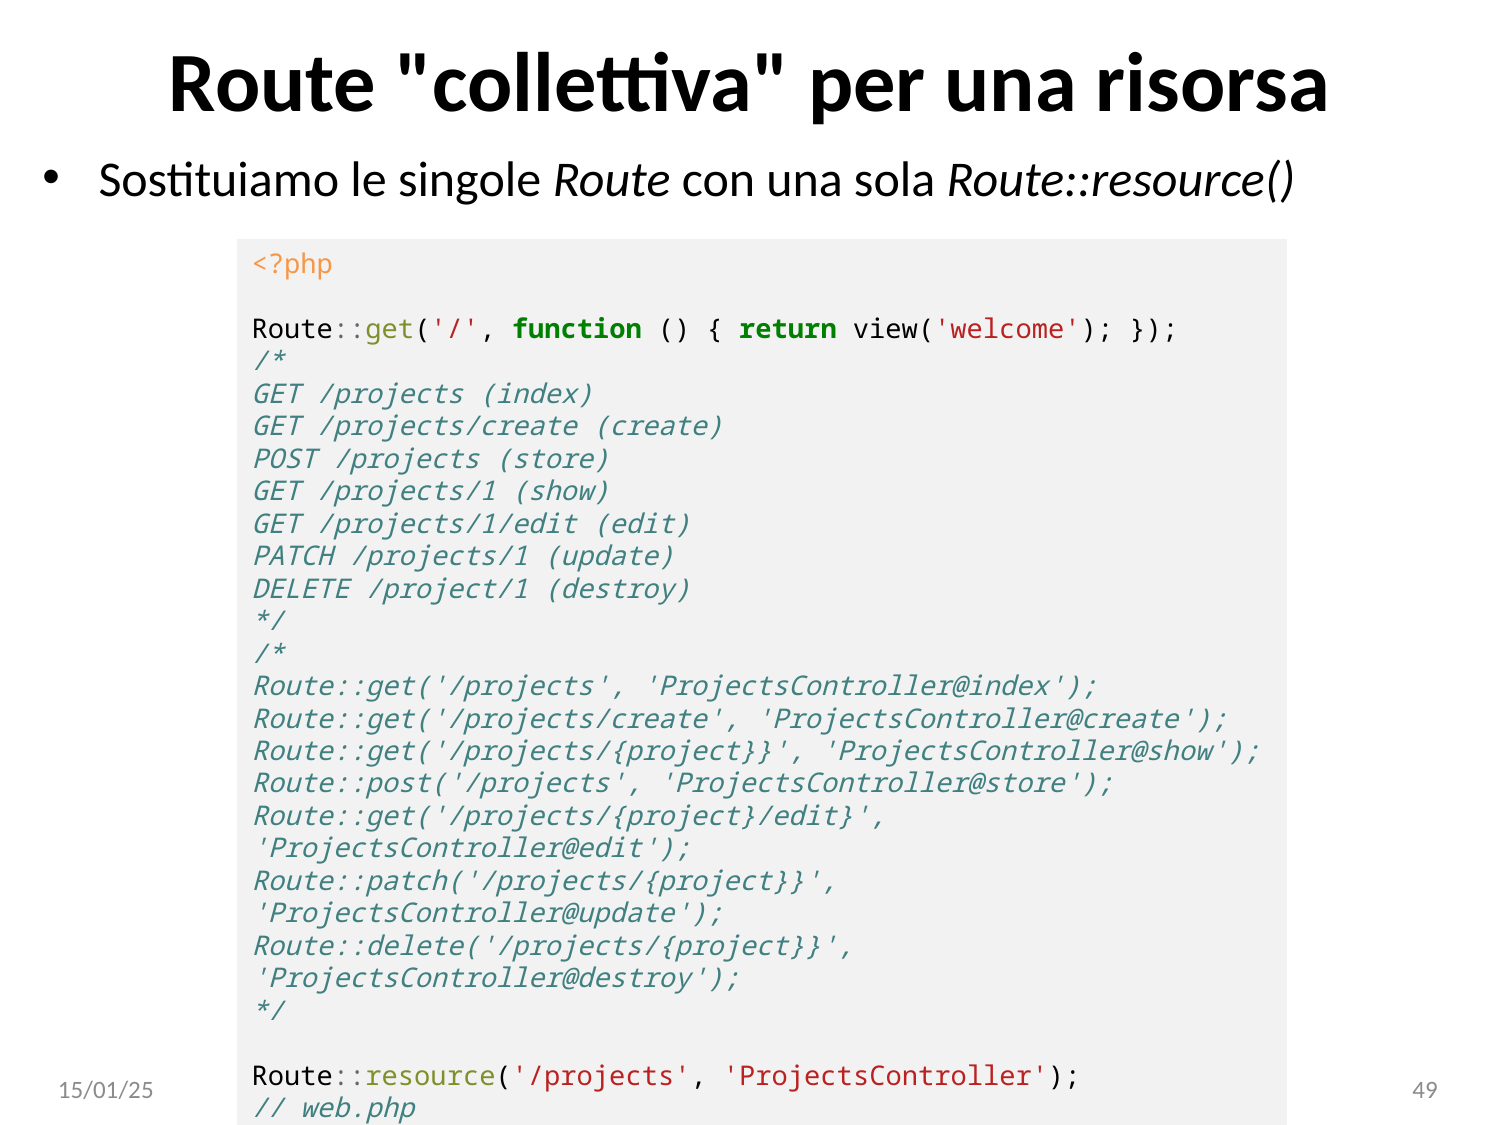

# Route "collettiva" per una risorsa
Sostituiamo le singole Route con una sola Route::resource()
<?php

Route::get('/', function () { return view('welcome'); });
/*
GET /projects (index)
GET /projects/create (create)
POST /projects (store)
GET /projects/1 (show)
GET /projects/1/edit (edit)
PATCH /projects/1 (update)
DELETE /project/1 (destroy)
*/
/*
Route::get('/projects', 'ProjectsController@index');
Route::get('/projects/create', 'ProjectsController@create');
Route::get('/projects/{project}}', 'ProjectsController@show');
Route::post('/projects', 'ProjectsController@store');
Route::get('/projects/{project}/edit}', 'ProjectsController@edit');
Route::patch('/projects/{project}}', 'ProjectsController@update');
Route::delete('/projects/{project}}', 'ProjectsController@destroy');
*/

Route::resource('/projects', 'ProjectsController');
// web.php
15/01/25
Laravel base: view, route, controller, model
49